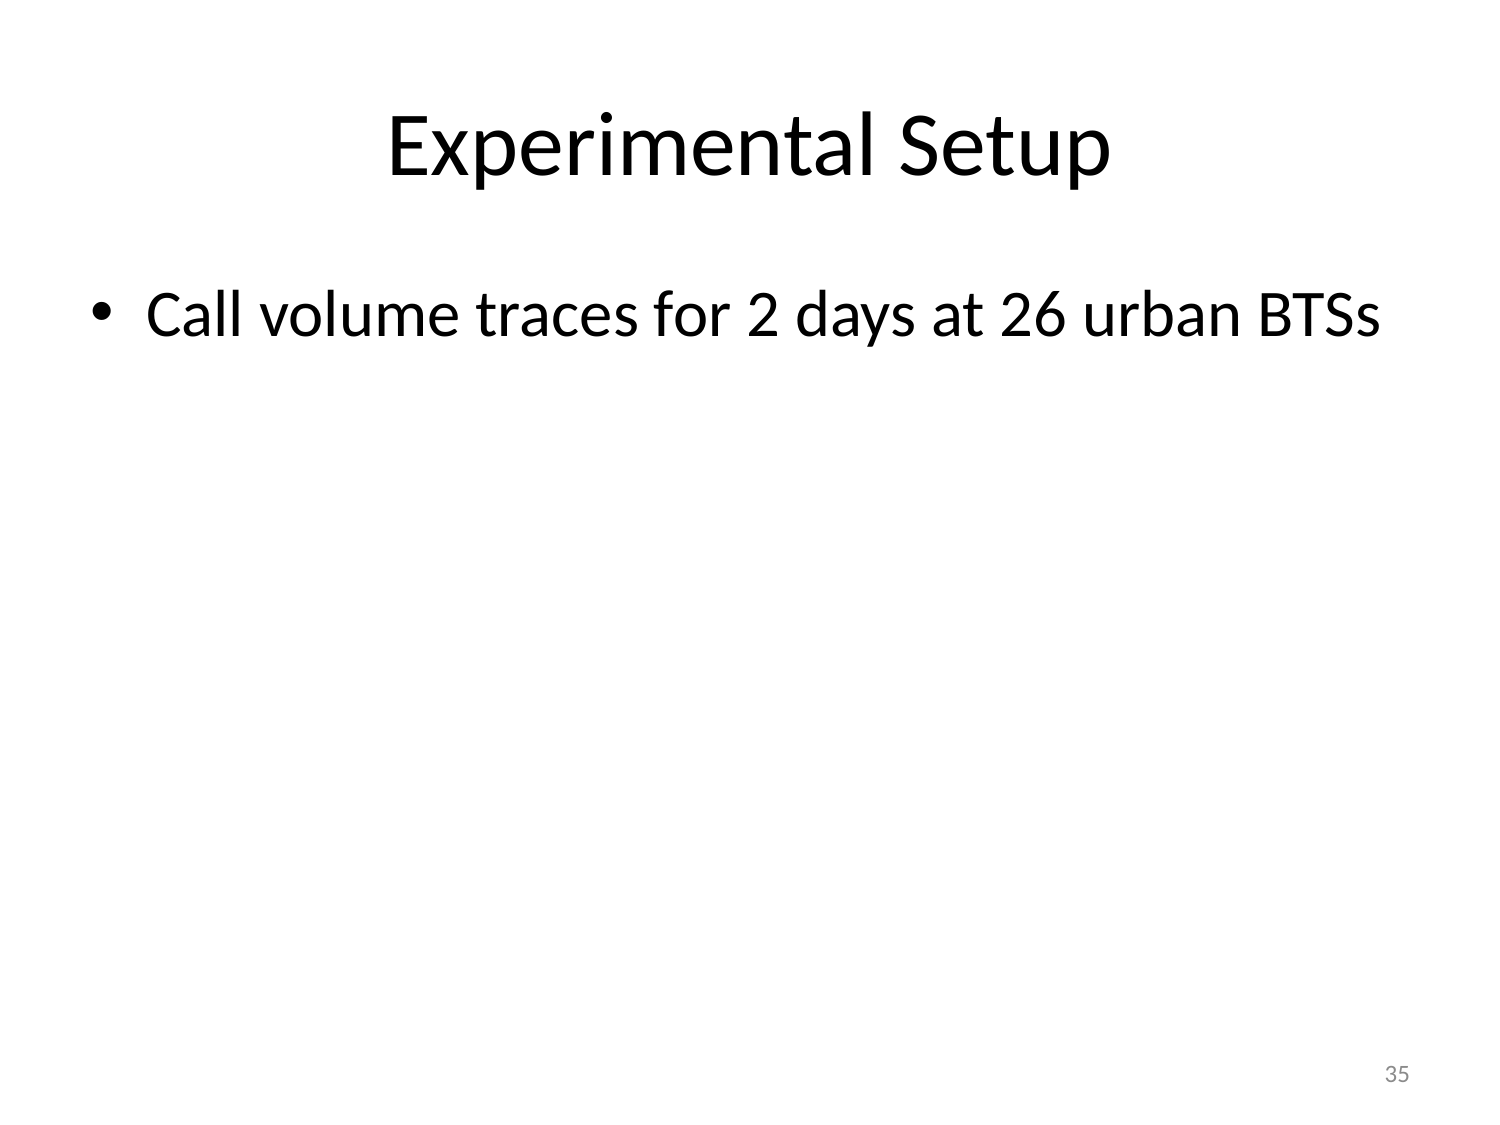

# Experimental Setup
Call volume traces for 2 days at 26 urban BTSs

35